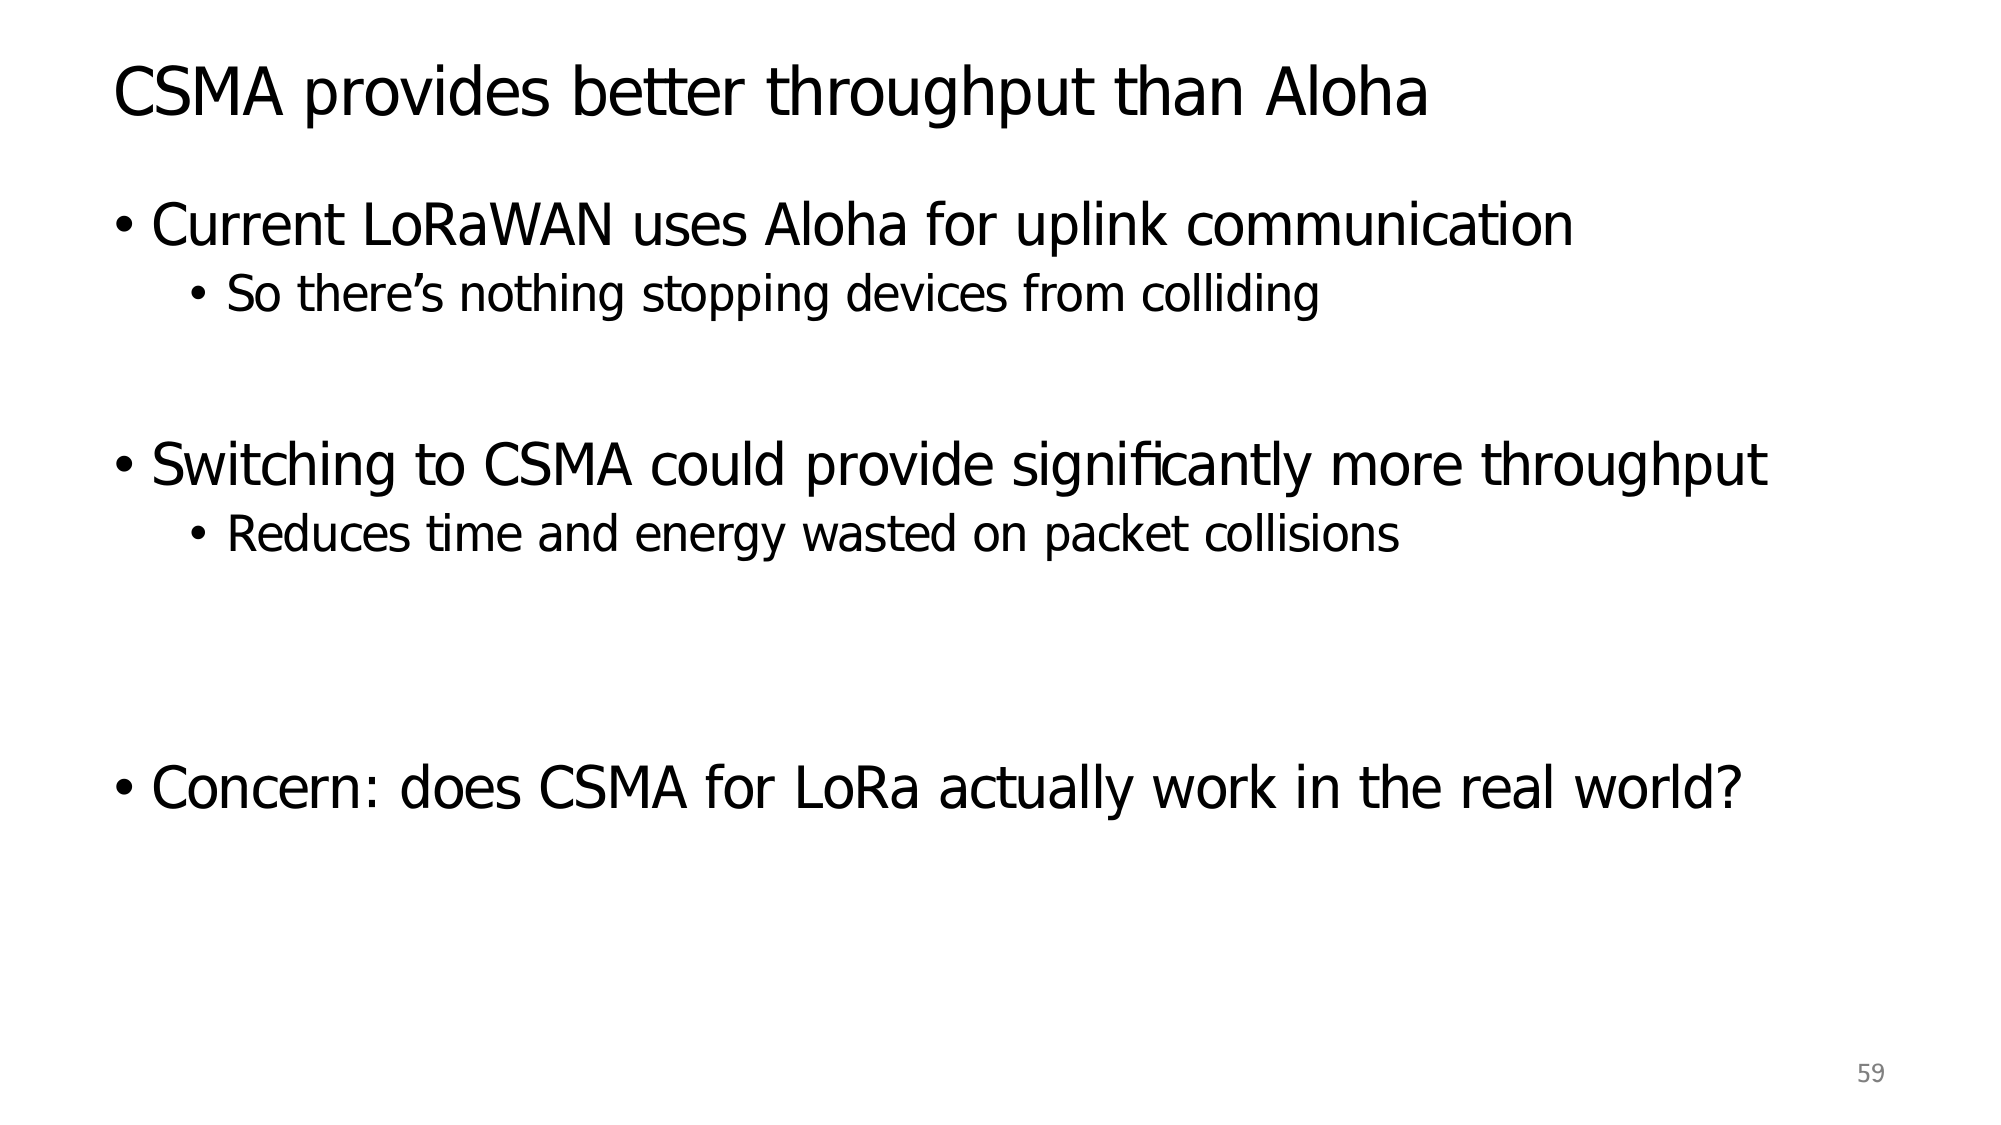

# CSMA provides better throughput than Aloha
Current LoRaWAN uses Aloha for uplink communication
So there’s nothing stopping devices from colliding

Switching to CSMA could provide significantly more throughput
Reduces time and energy wasted on packet collisions

Concern: does CSMA for LoRa actually work in the real world?
59